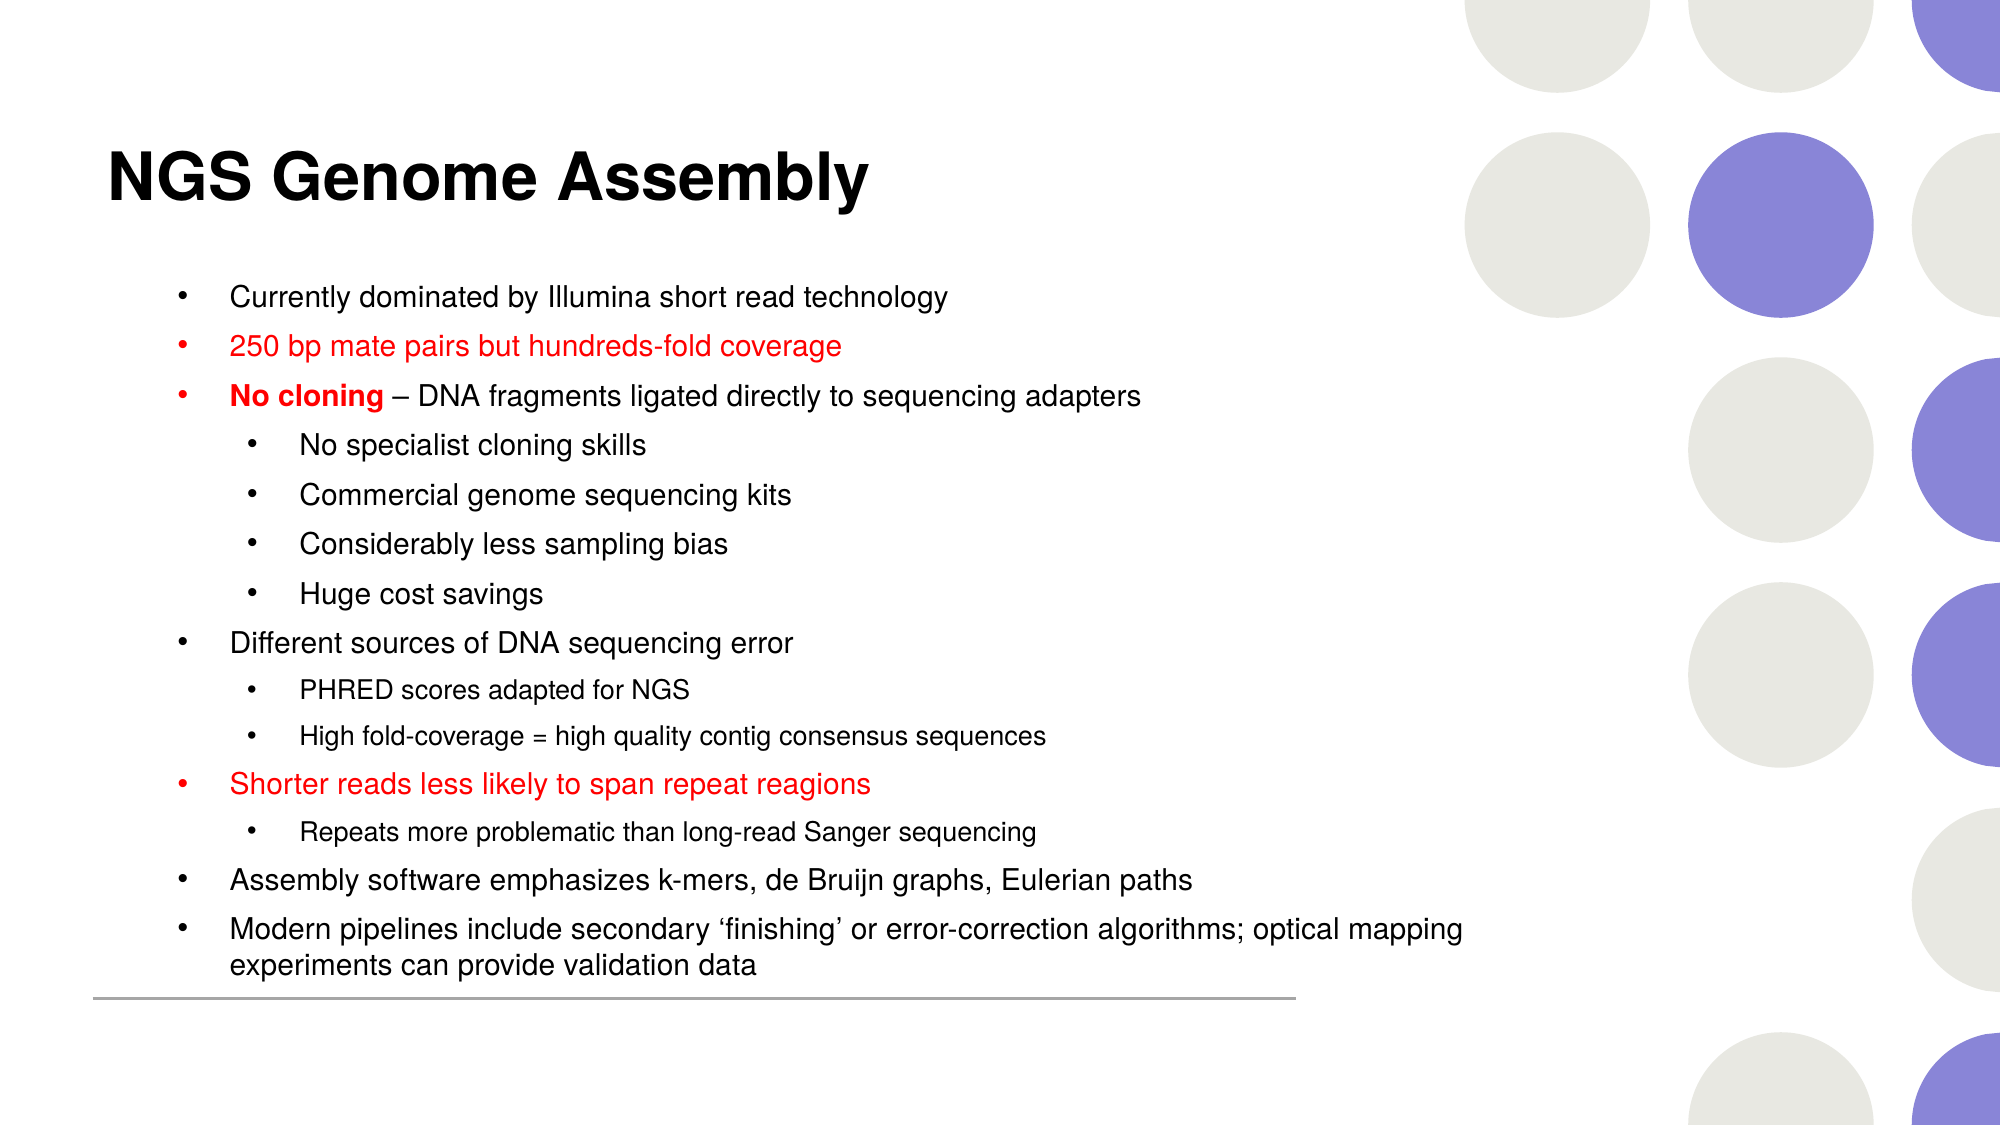

# NGS Genome Assembly
Currently dominated by Illumina short read technology
250 bp mate pairs but hundreds-fold coverage
No cloning – DNA fragments ligated directly to sequencing adapters
No specialist cloning skills
Commercial genome sequencing kits
Considerably less sampling bias
Huge cost savings
Different sources of DNA sequencing error
PHRED scores adapted for NGS
High fold-coverage = high quality contig consensus sequences
Shorter reads less likely to span repeat reagions
Repeats more problematic than long-read Sanger sequencing
Assembly software emphasizes k-mers, de Bruijn graphs, Eulerian paths
Modern pipelines include secondary ‘finishing’ or error-correction algorithms; optical mapping experiments can provide validation data